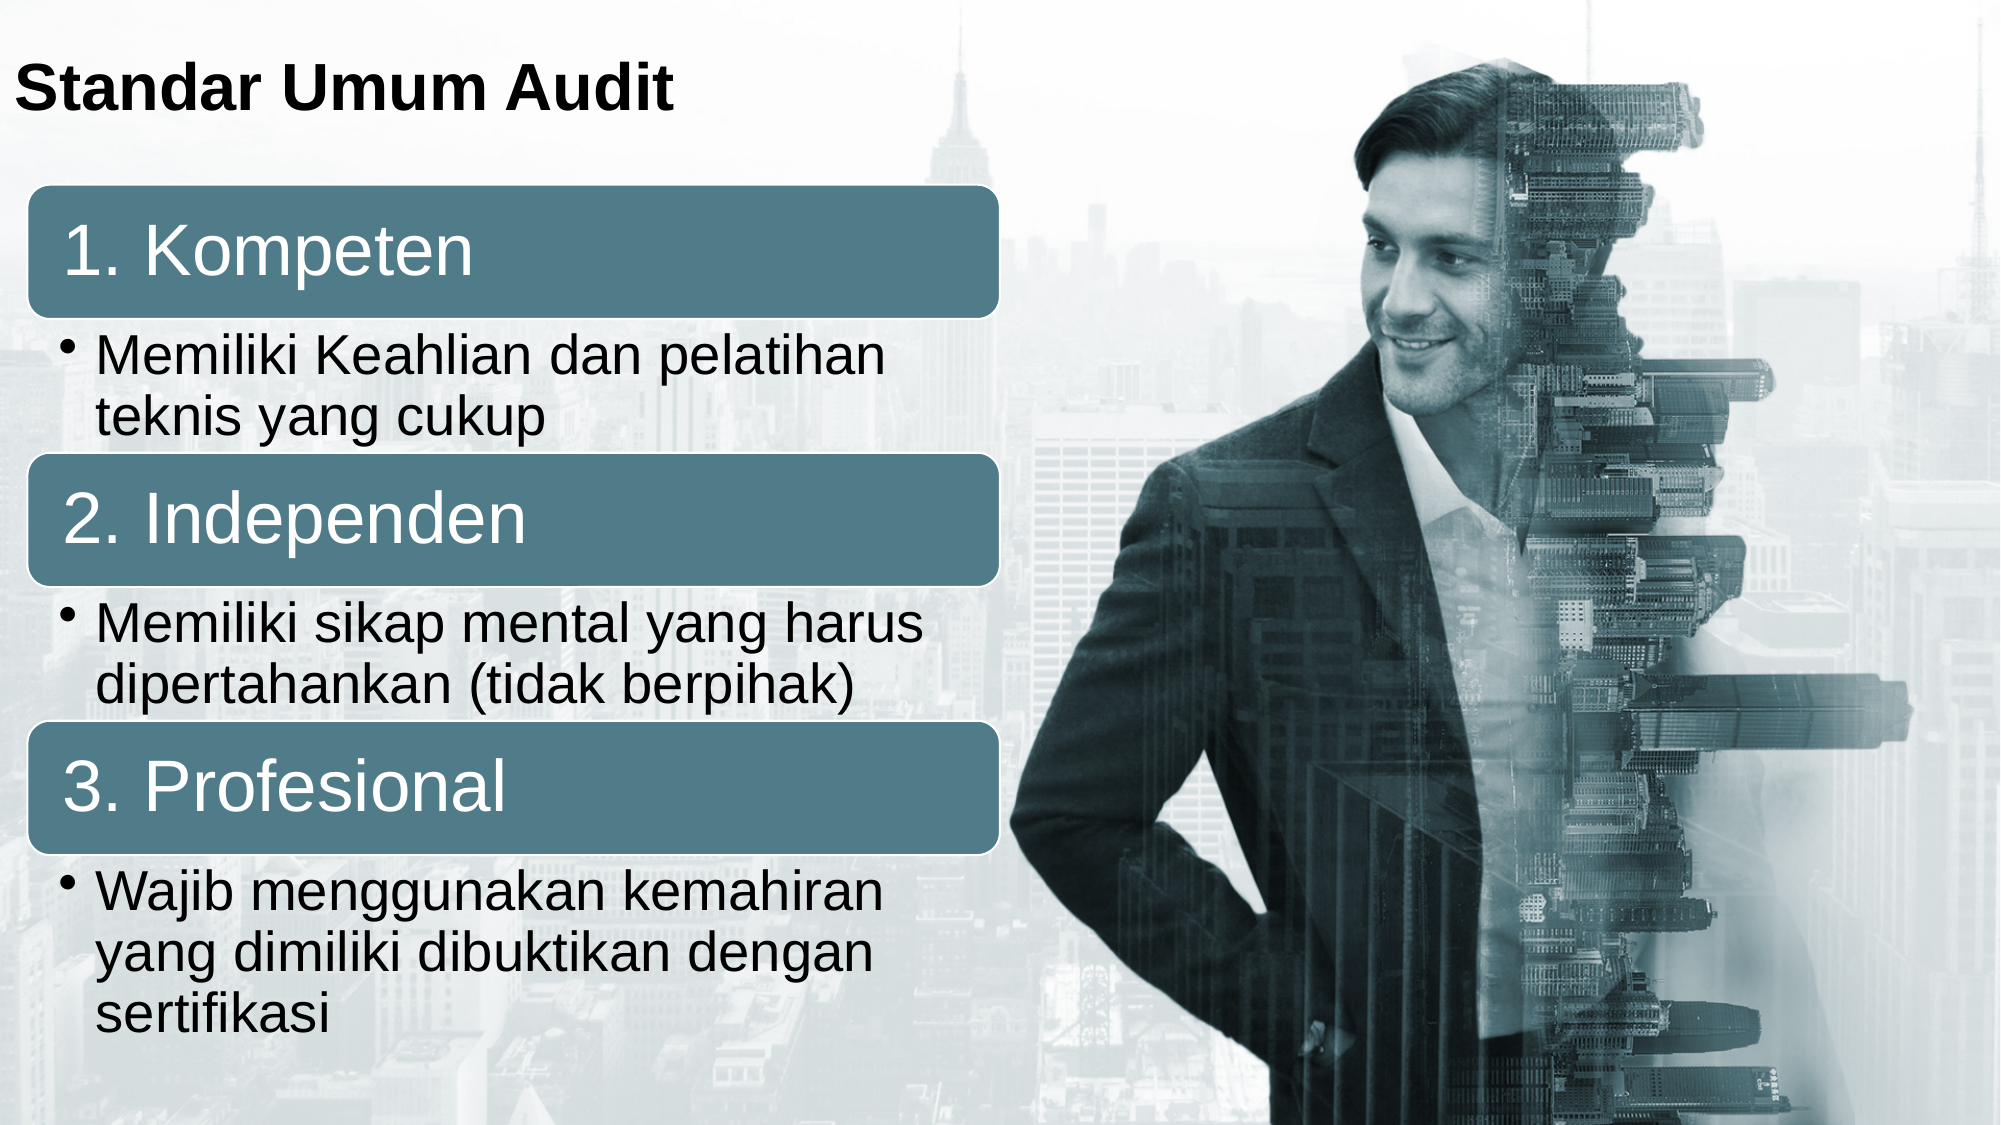

Standar Umum Audit
1. Kompeten
Memiliki Keahlian dan pelatihan teknis yang cukup
2. Independen
Memiliki sikap mental yang harus dipertahankan (tidak berpihak)
3. Profesional
Wajib menggunakan kemahiran yang dimiliki dibuktikan dengan sertifikasi